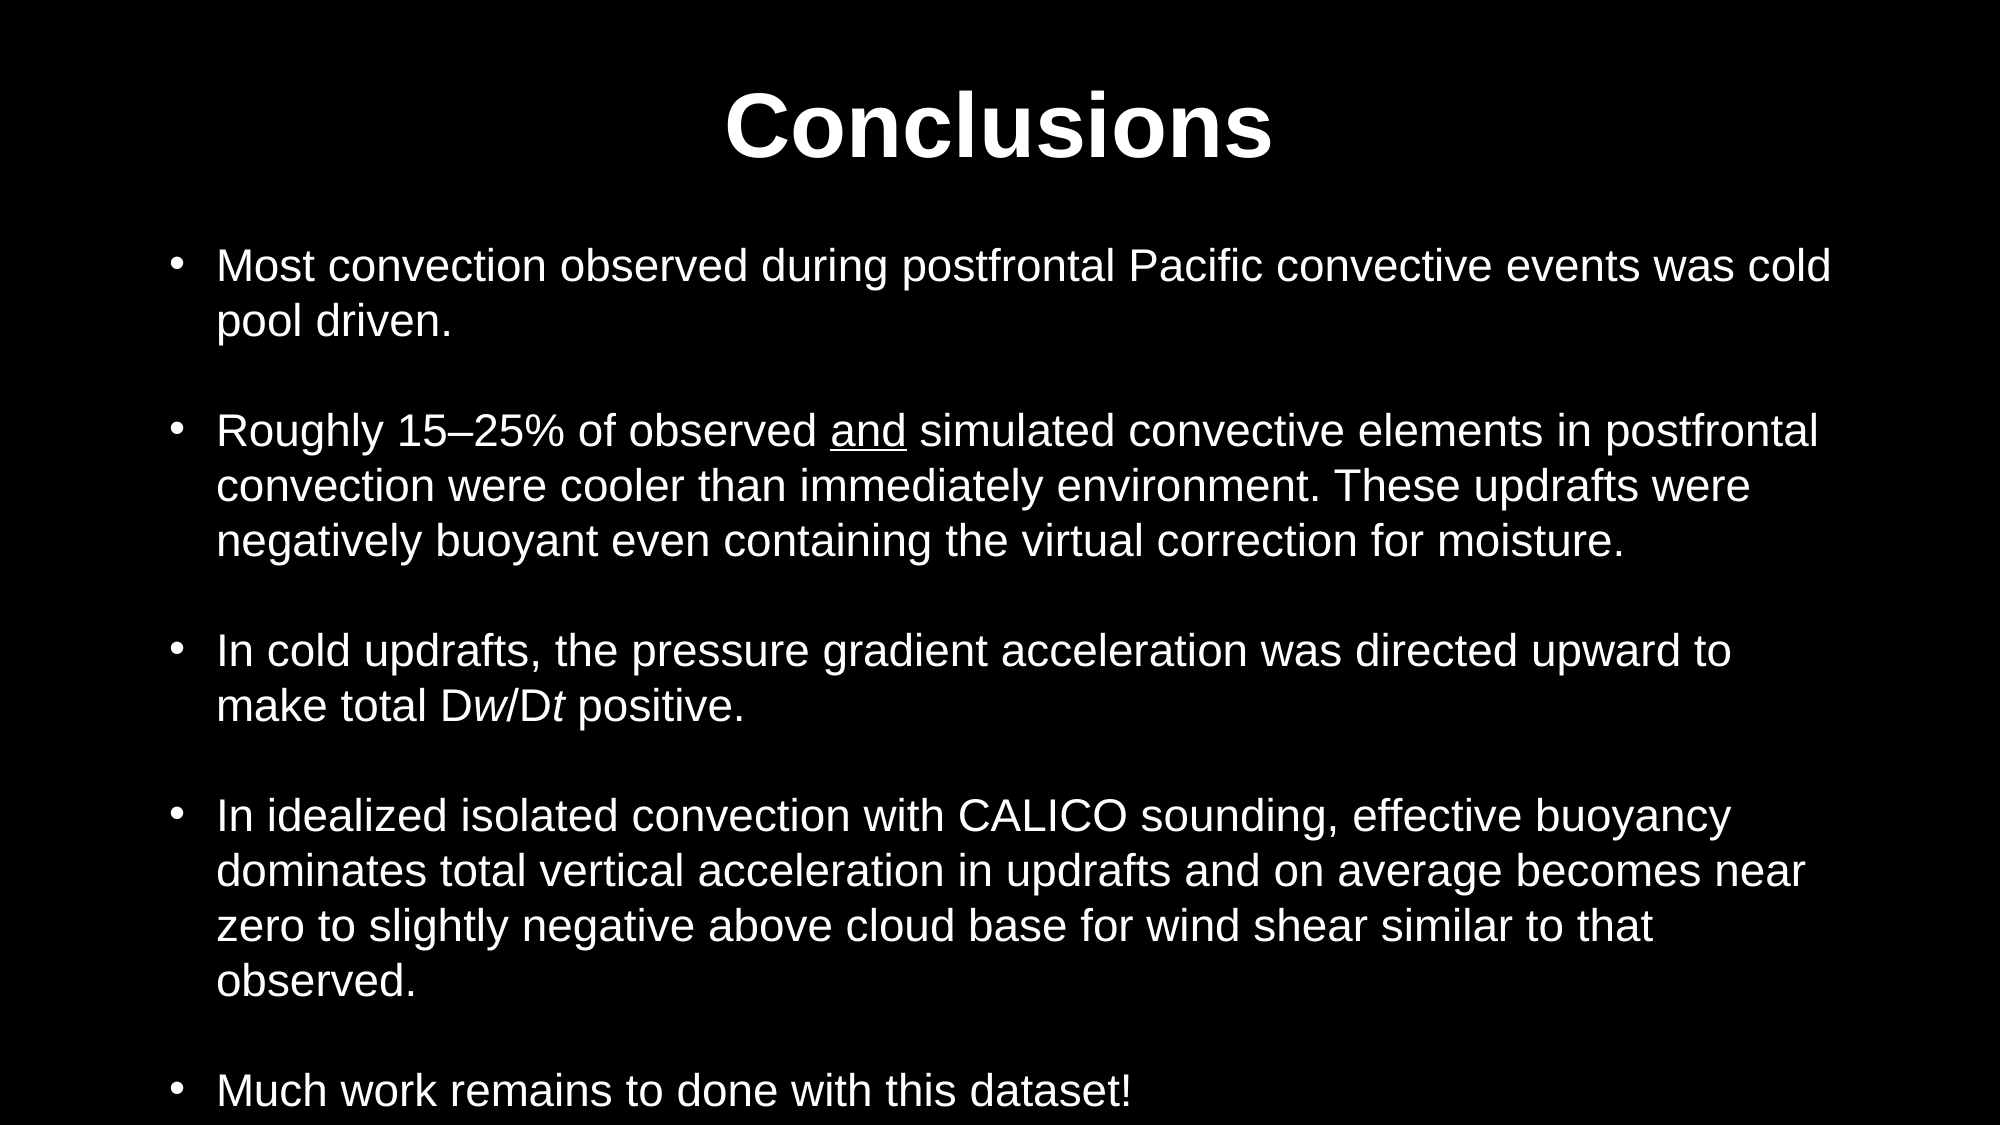

# Conclusions
Most convection observed during postfrontal Pacific convective events was cold pool driven.

Roughly 15–25% of observed and simulated convective elements in postfrontal convection were cooler than immediately environment. These updrafts were negatively buoyant even containing the virtual correction for moisture.

In cold updrafts, the pressure gradient acceleration was directed upward to make total Dw/Dt positive.

In idealized isolated convection with CALICO sounding, effective buoyancy dominates total vertical acceleration in updrafts and on average becomes near zero to slightly negative above cloud base for wind shear similar to that observed.

Much work remains to done with this dataset!